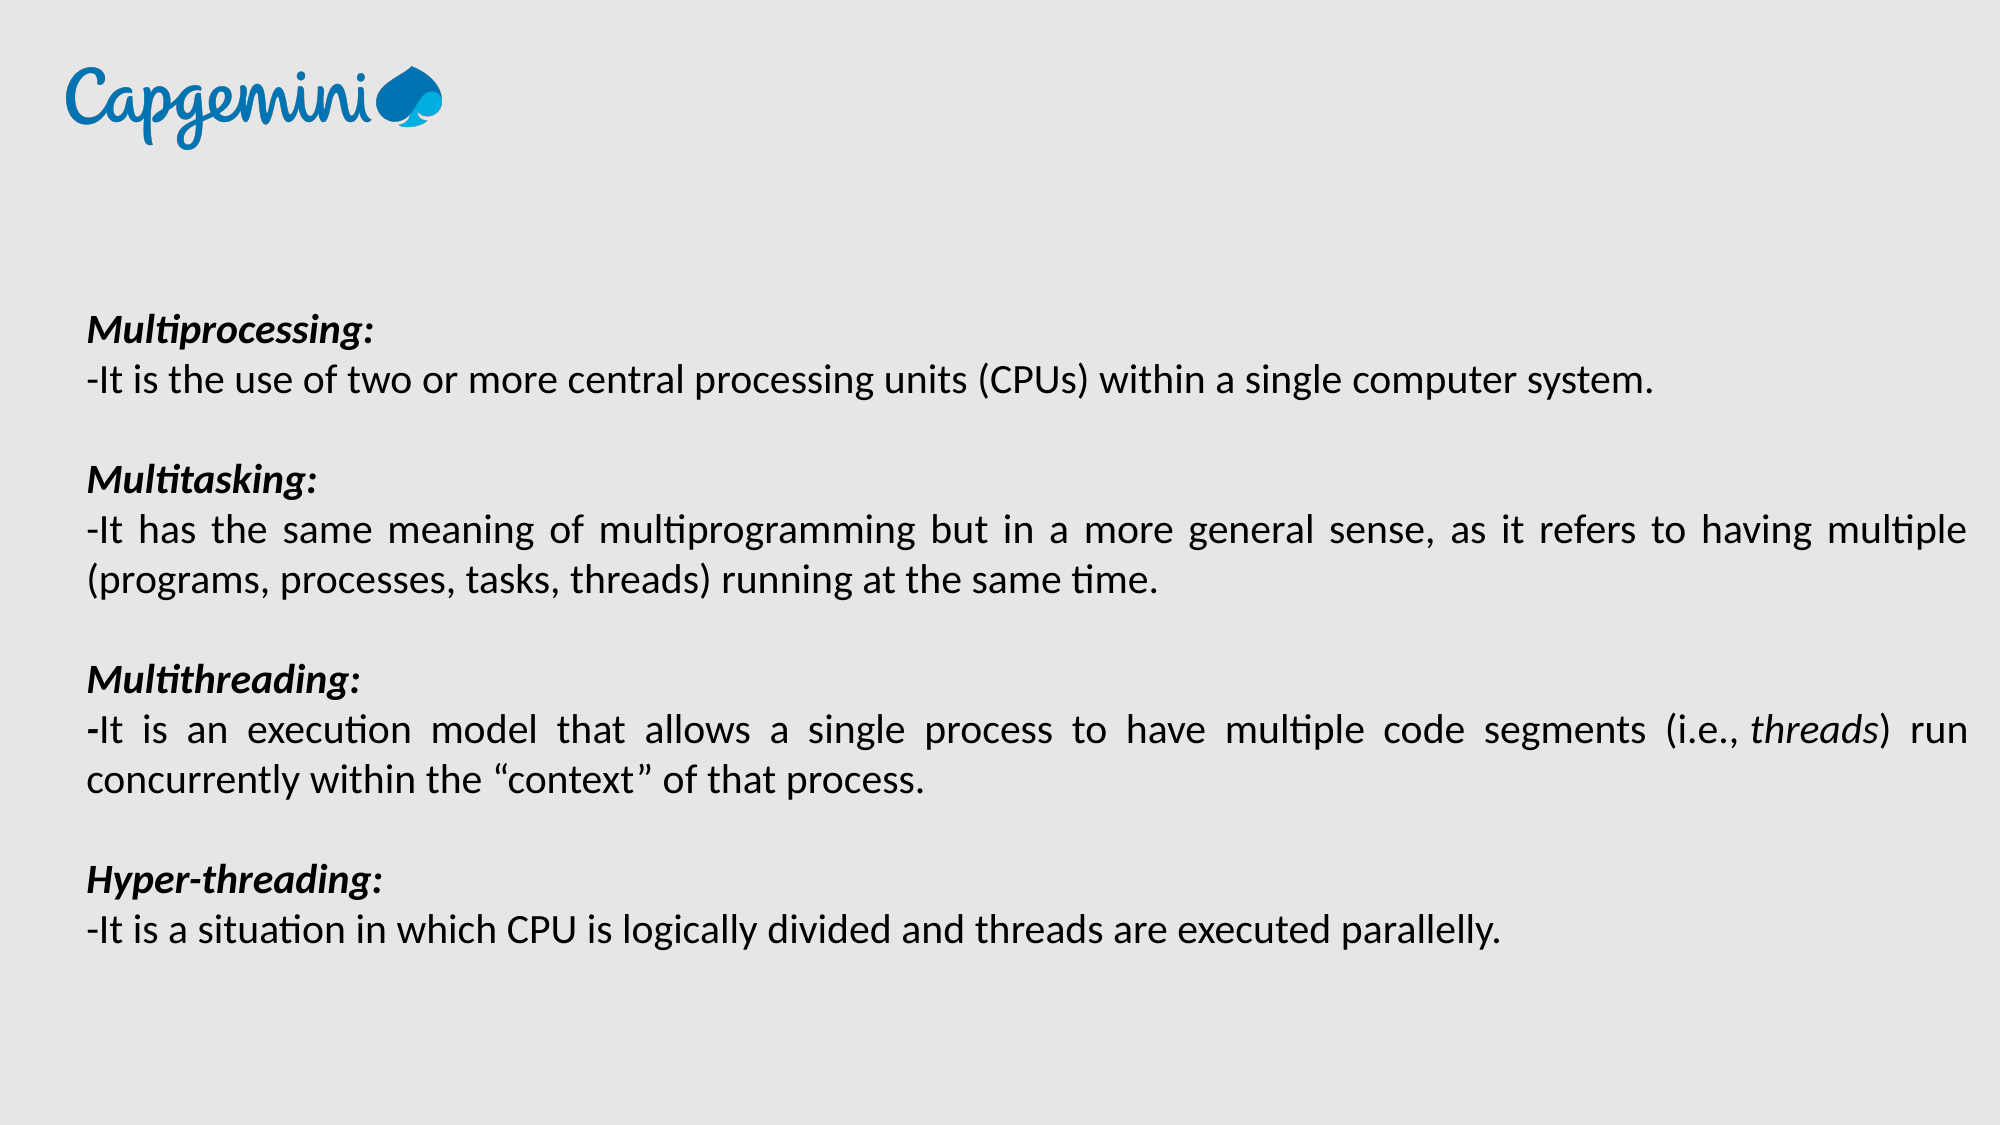

Multiprocessing:
-It is the use of two or more central processing units (CPUs) within a single computer system.

Multitasking:
-It has the same meaning of multiprogramming but in a more general sense, as it refers to having multiple (programs, processes, tasks, threads) running at the same time.

Multithreading:
-It is an execution model that allows a single process to have multiple code segments (i.e., threads) run concurrently within the “context” of that process.

Hyper-threading:
-It is a situation in which CPU is logically divided and threads are executed parallelly.